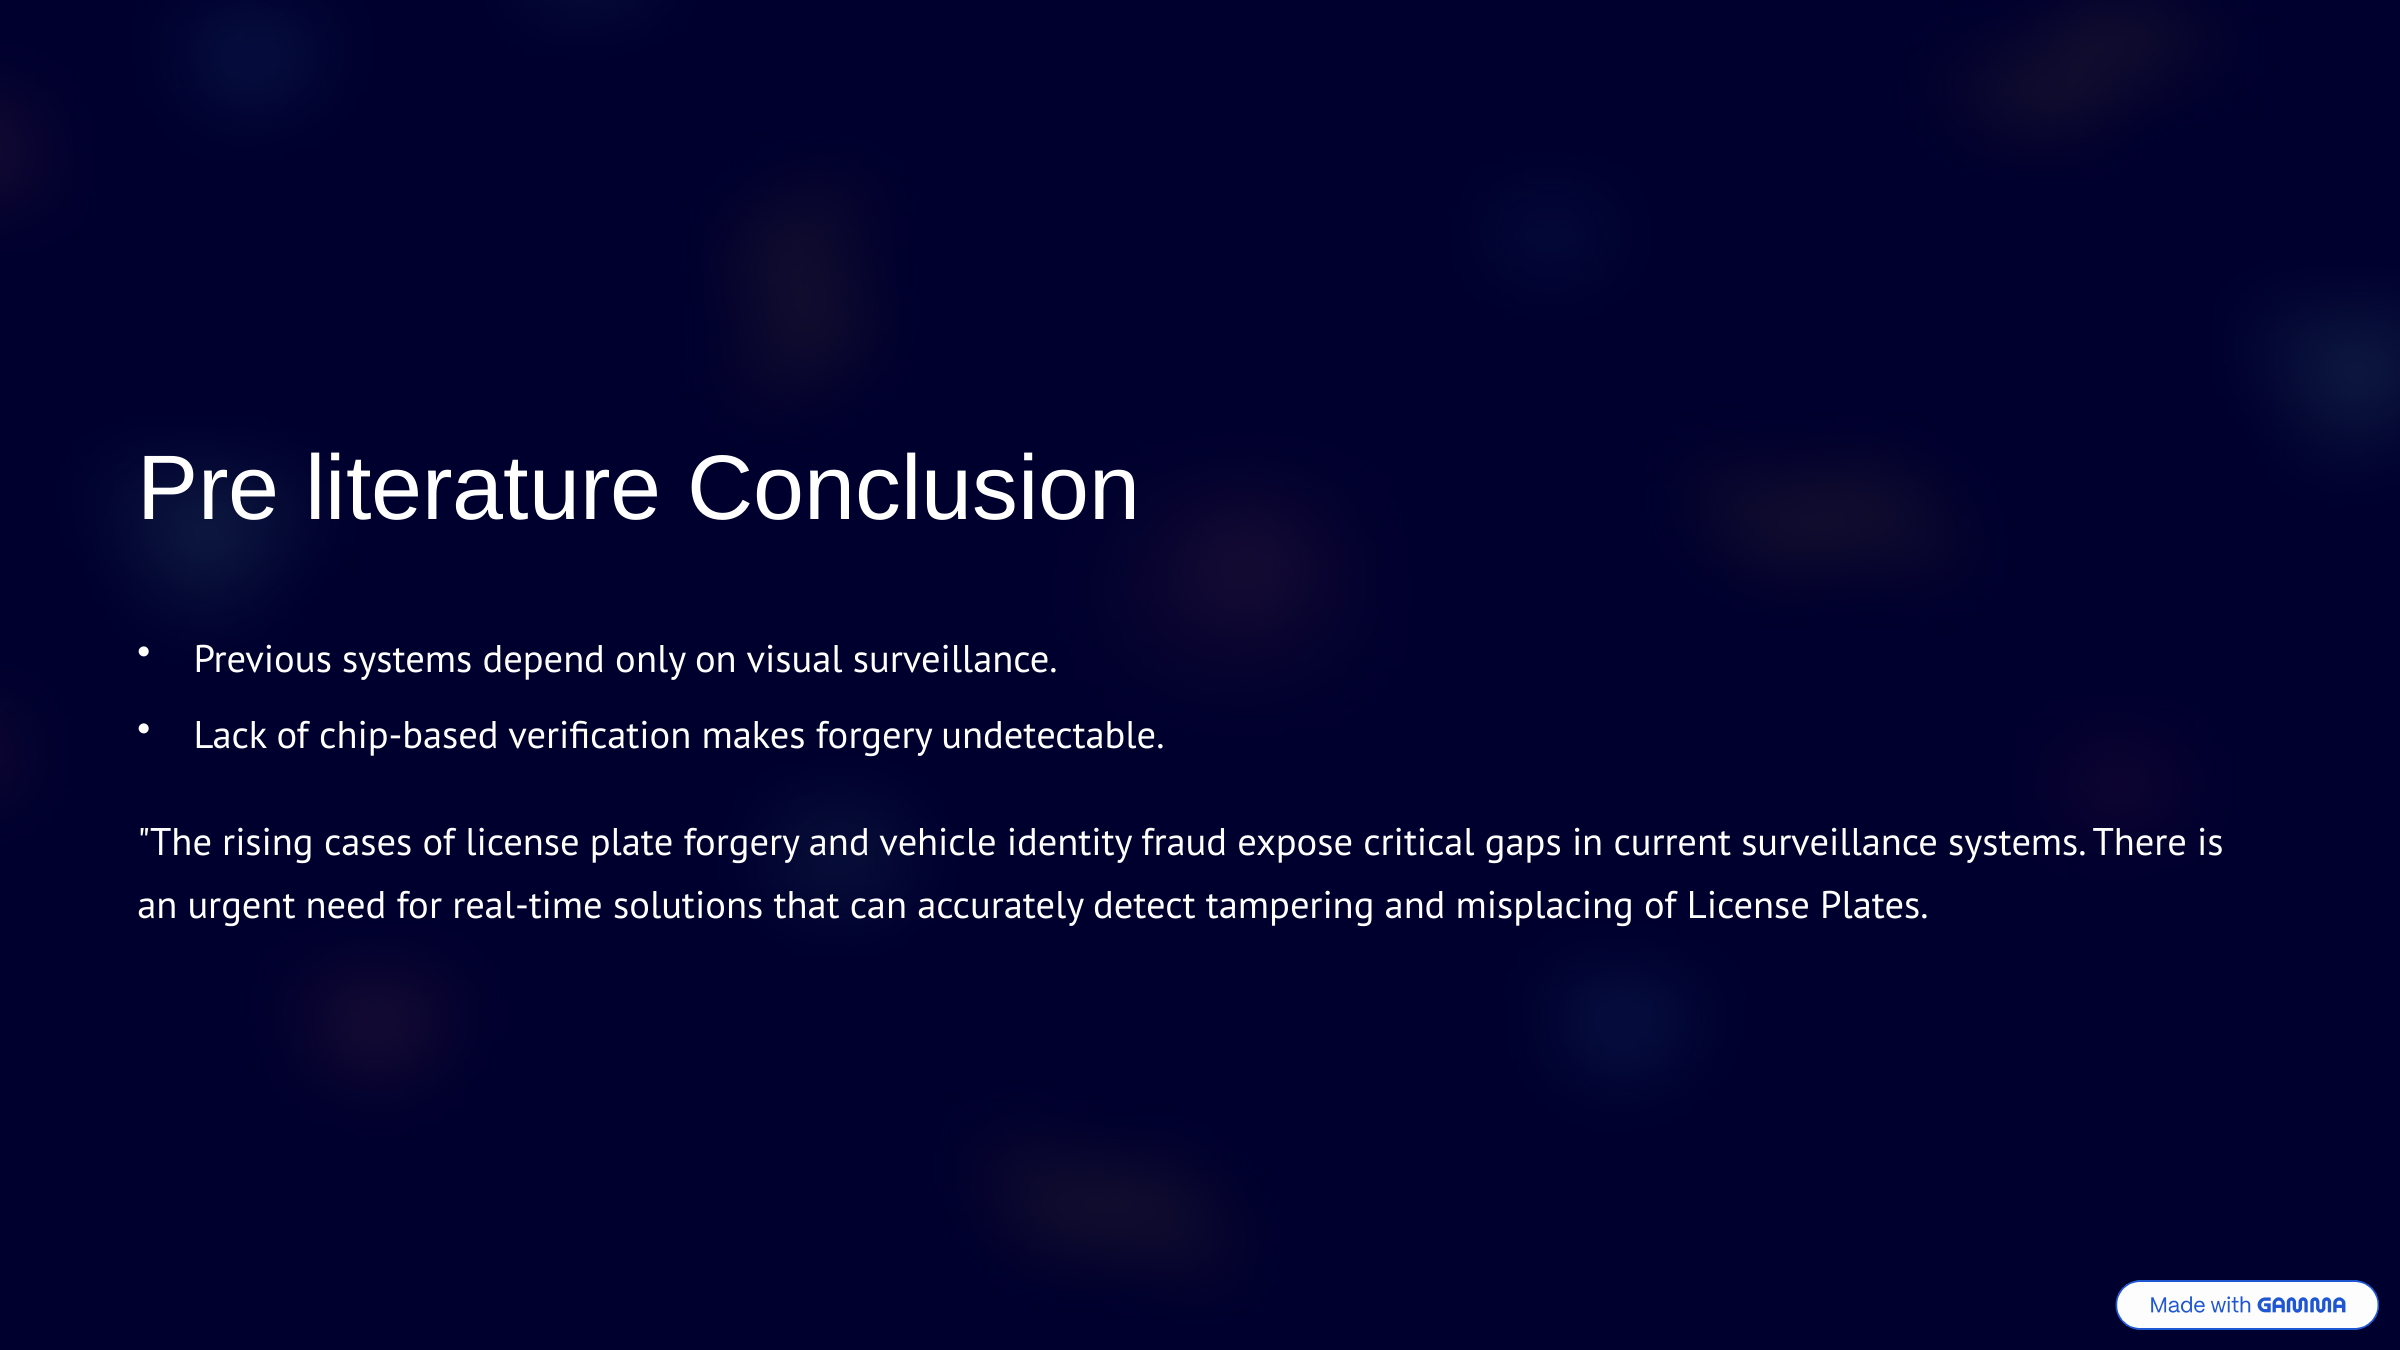

Pre literature Conclusion
Previous systems depend only on visual surveillance.
Lack of chip-based verification makes forgery undetectable.
"The rising cases of license plate forgery and vehicle identity fraud expose critical gaps in current surveillance systems. There is an urgent need for real-time solutions that can accurately detect tampering and misplacing of License Plates.